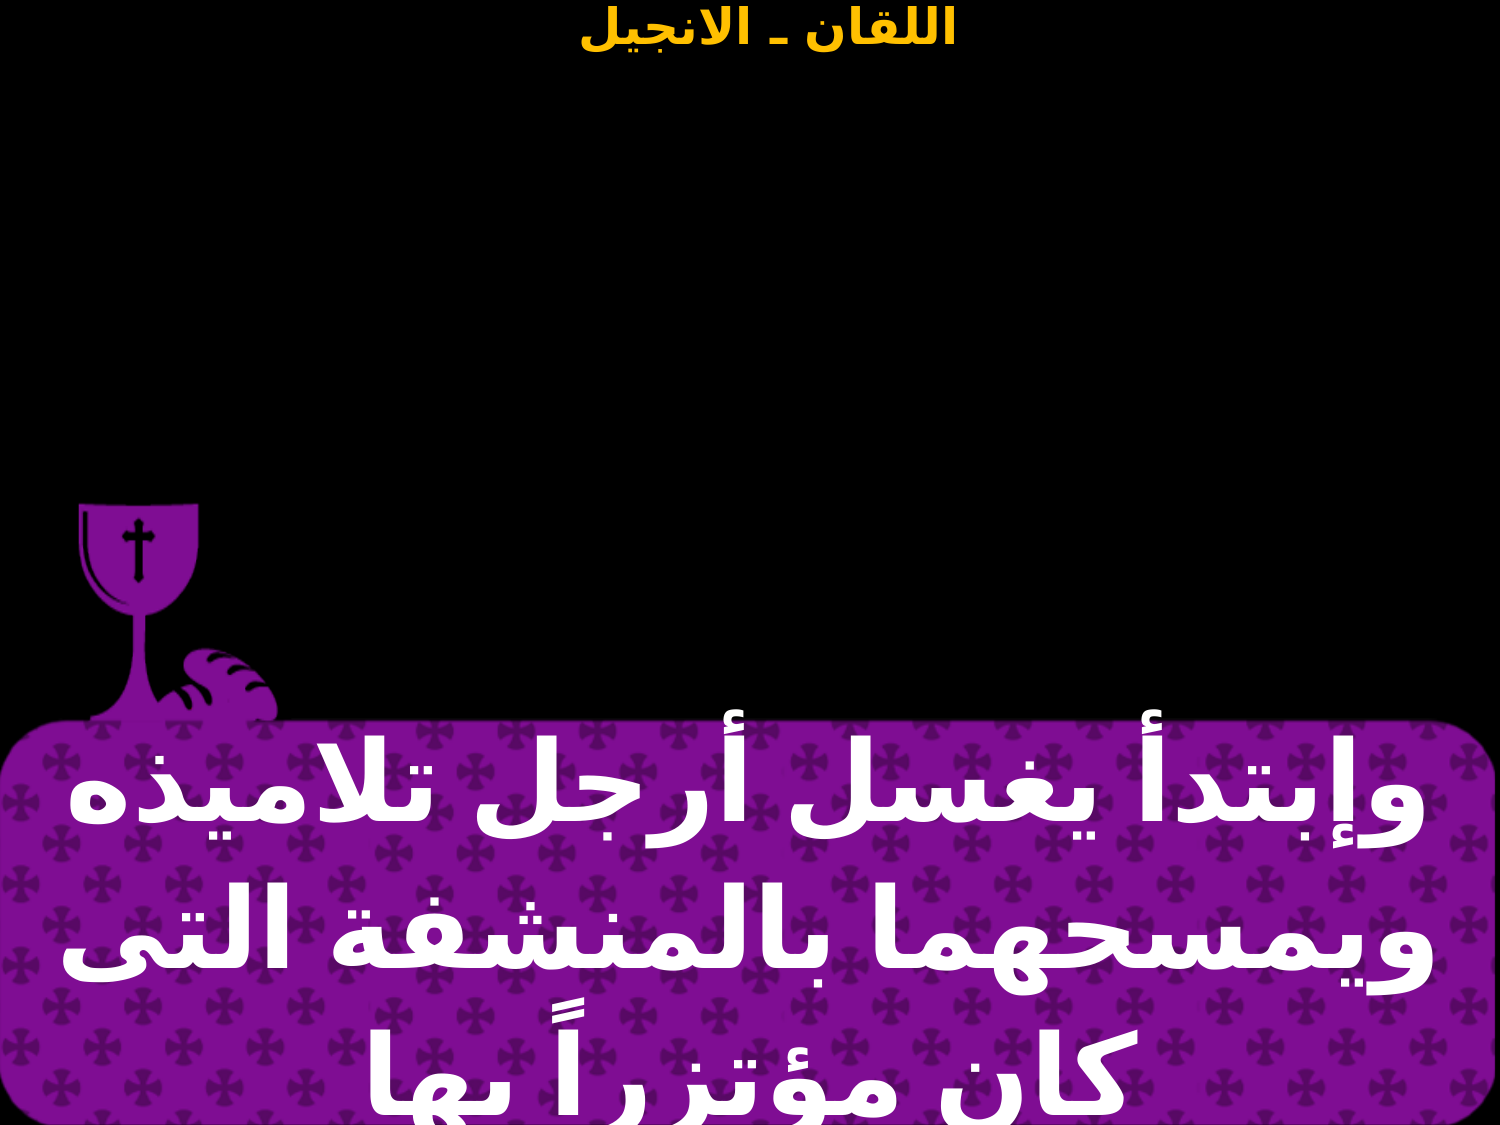

| وإبتدأ يغسل أرجل تلاميذه ويمسحهما بالمنشفة التى كان مؤتزراً بها |
| --- |